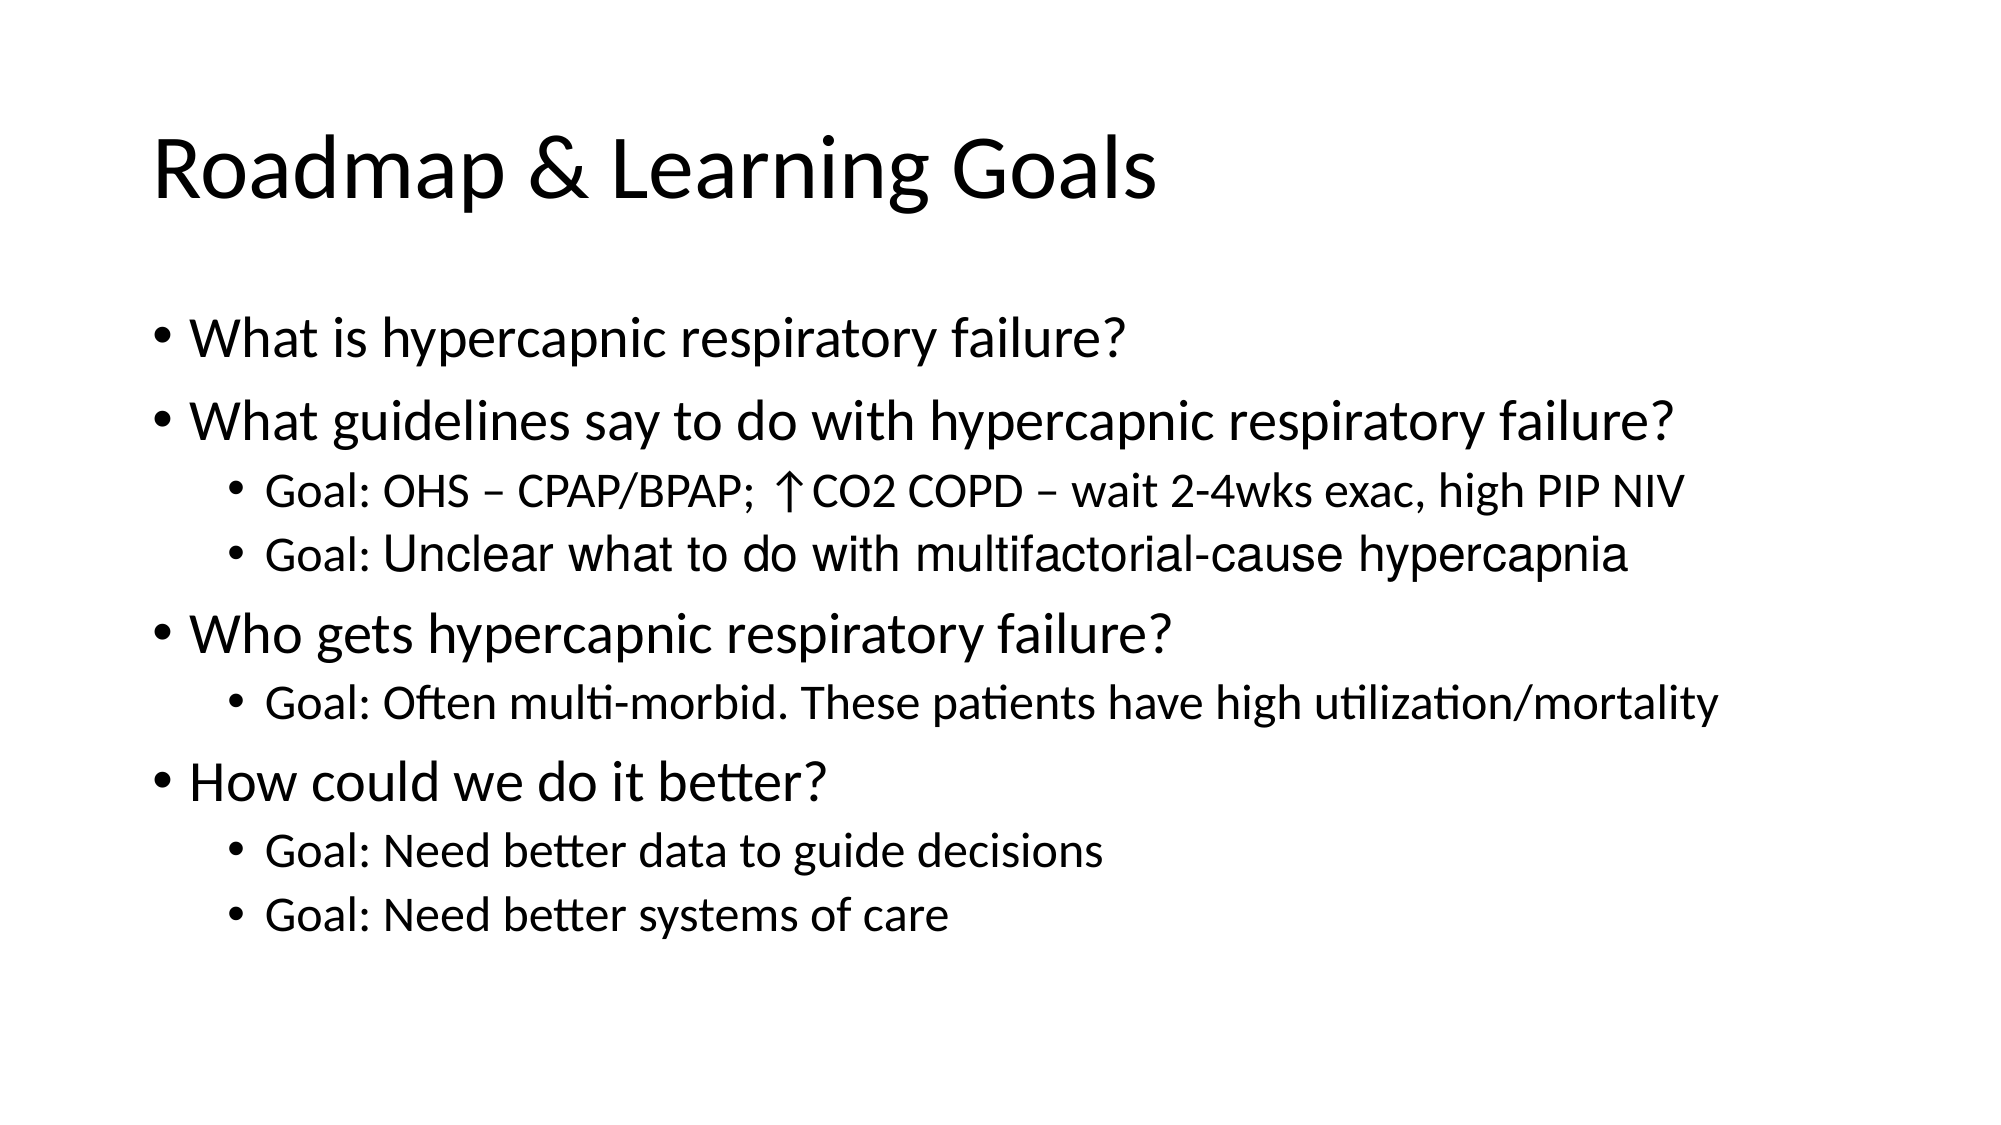

# Roadmap & Learning Goals
What is hypercapnic respiratory failure?
What guidelines say to do with hypercapnic respiratory failure?
Goal: OHS – CPAP/BPAP; ↑CO2 COPD – wait 2-4wks exac, high PIP NIV
Goal: Unclear what to do with multifactorial-cause hypercapnia
Who gets hypercapnic respiratory failure?
Goal: Often multi-morbid. These patients have high utilization/mortality
How could we do it better?
Goal: Need better data to guide decisions
Goal: Need better systems of care